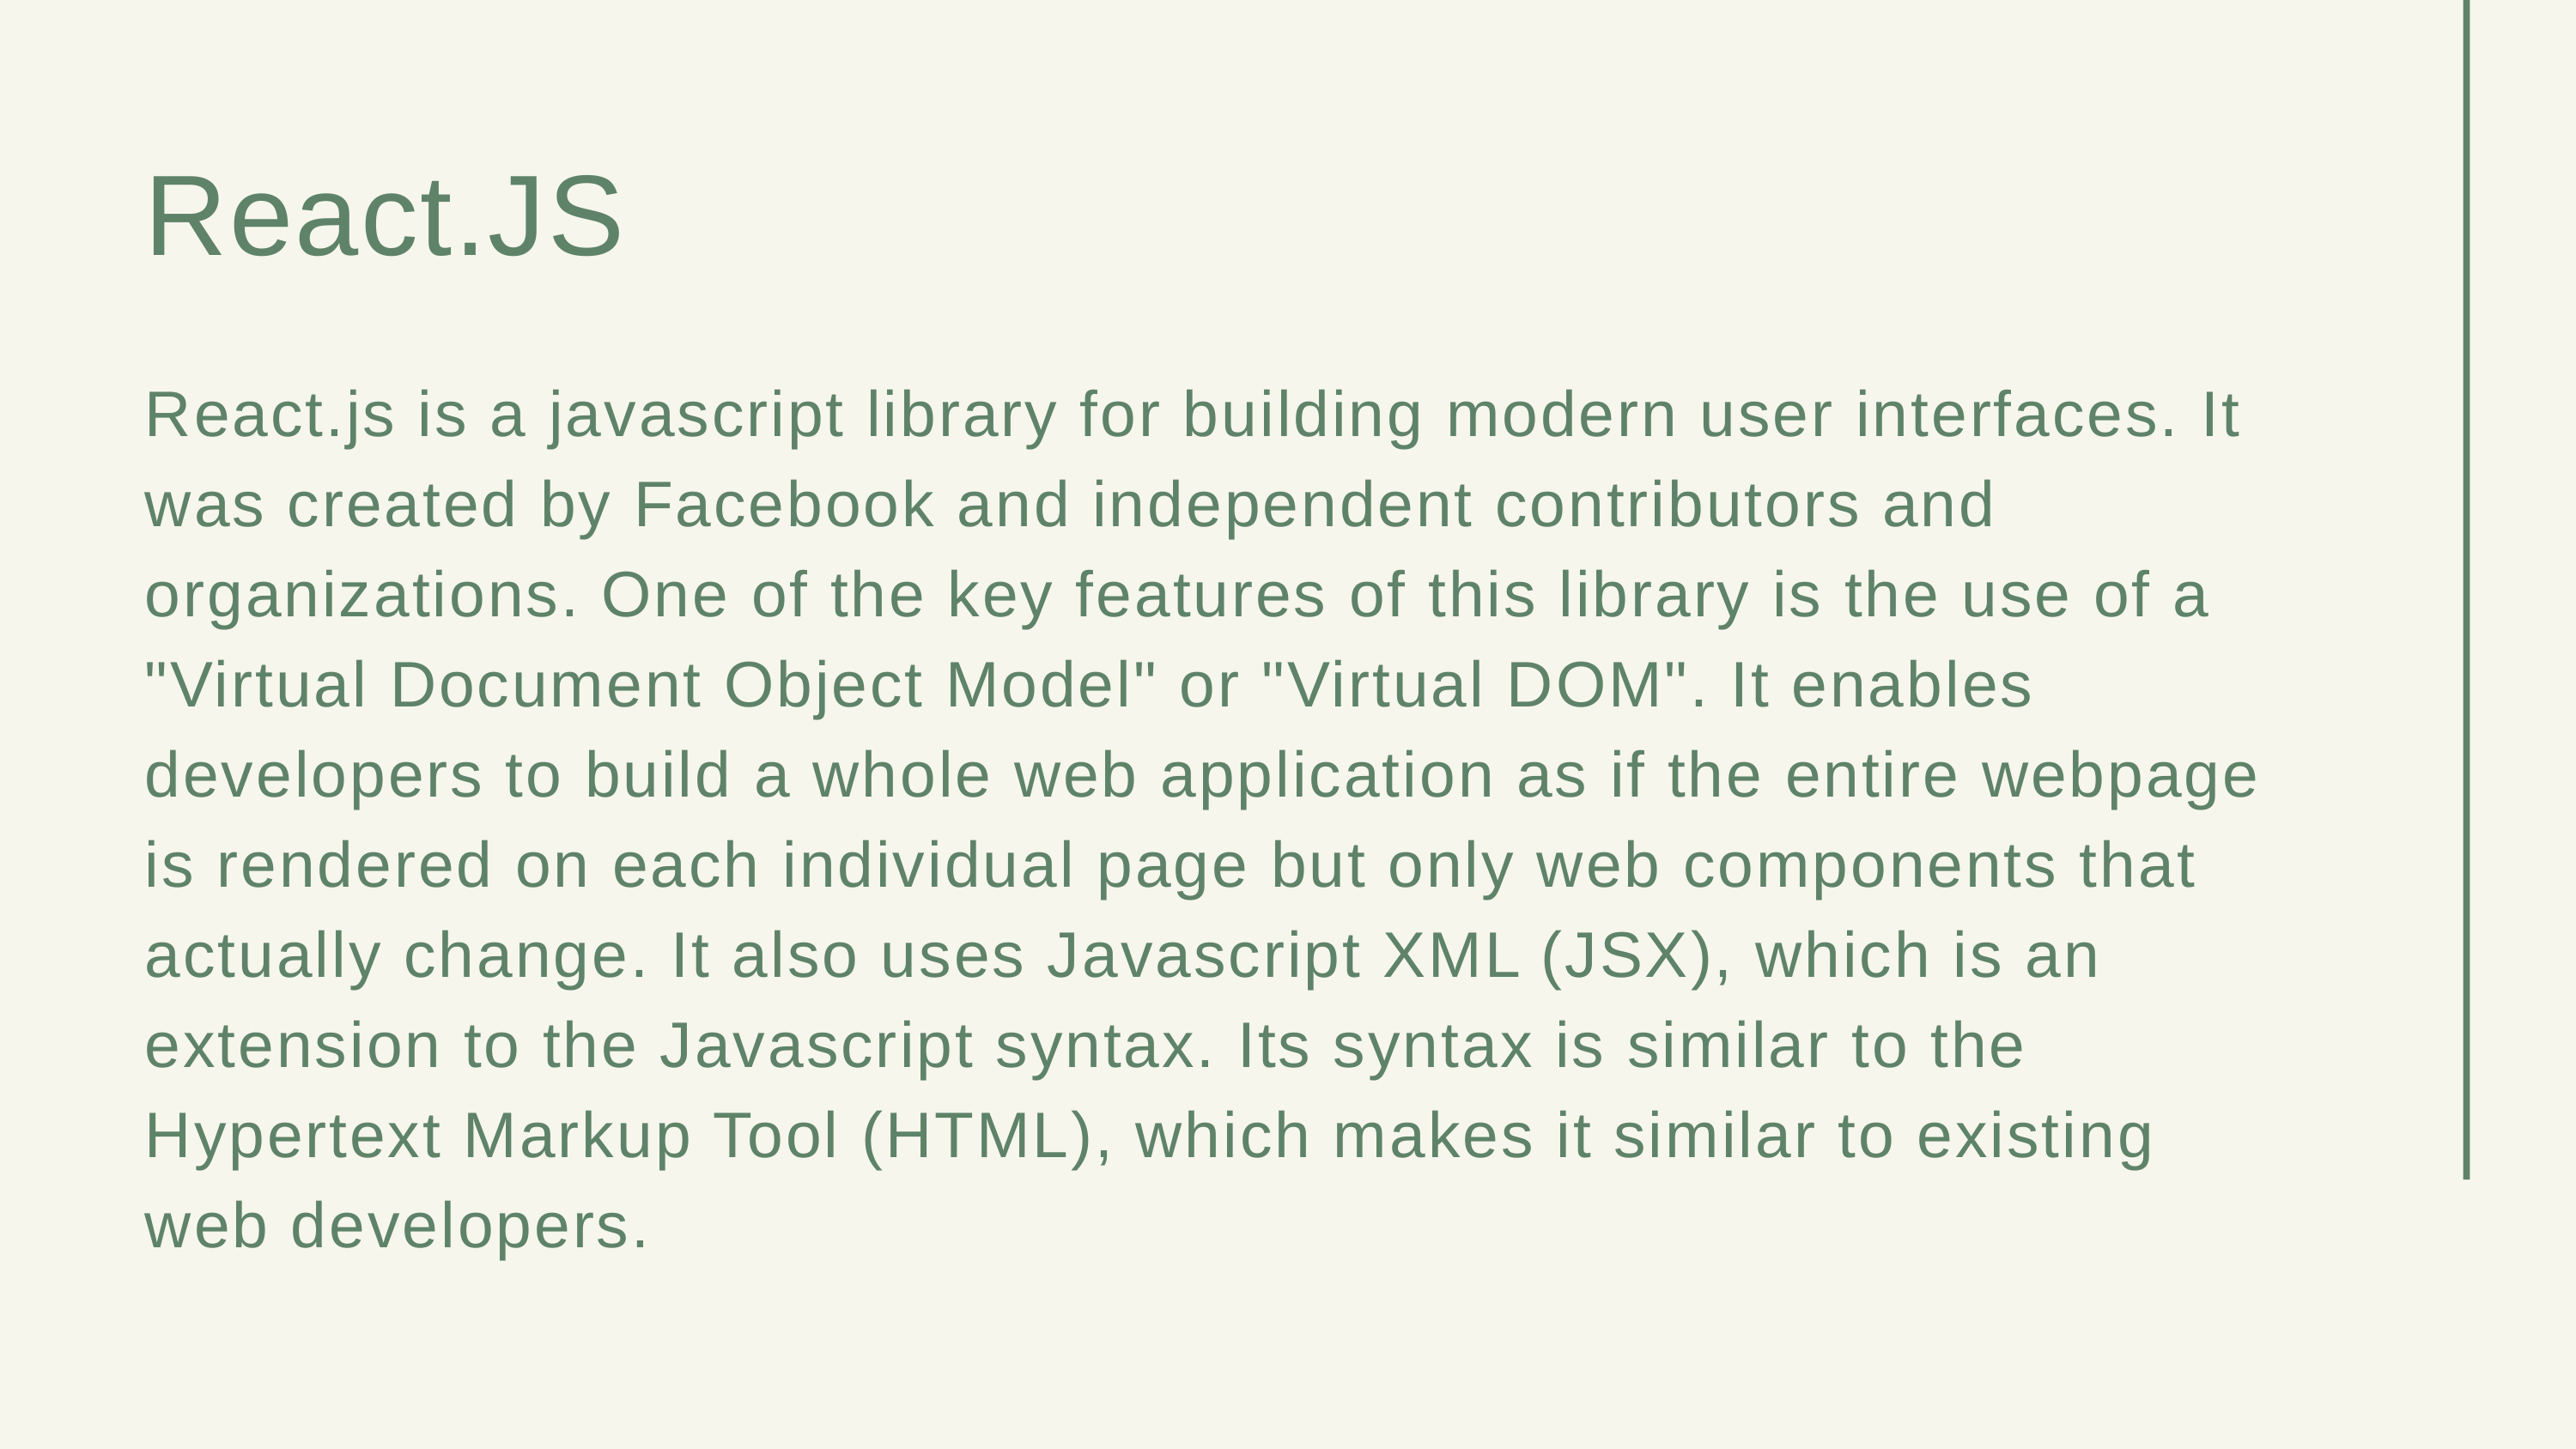

React.JS

React.js is a javascript library for building modern user interfaces. It was created by Facebook and independent contributors and organizations. One of the key features of this library is the use of a "Virtual Document Object Model" or "Virtual DOM". It enables developers to build a whole web application as if the entire webpage is rendered on each individual page but only web components that actually change. It also uses Javascript XML (JSX), which is an extension to the Javascript syntax. Its syntax is similar to the Hypertext Markup Tool (HTML), which makes it similar to existing web developers.
SDCC • 2020